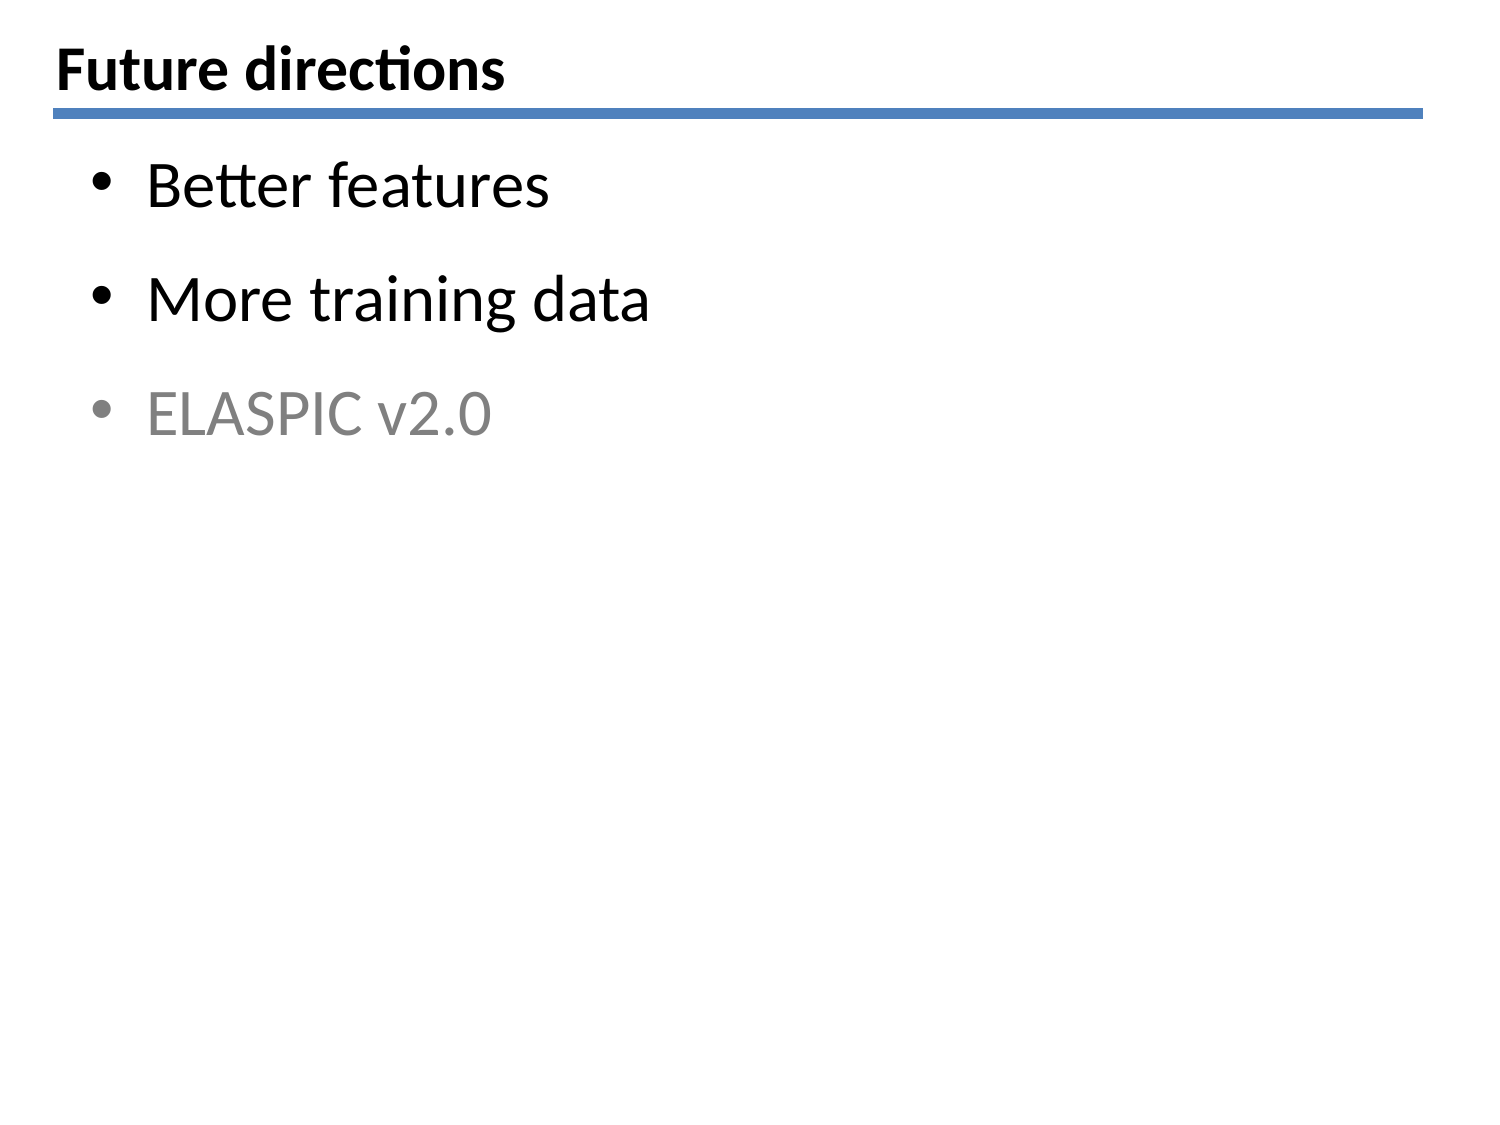

# Future directions
Better features
More training data
ELASPIC v2.0